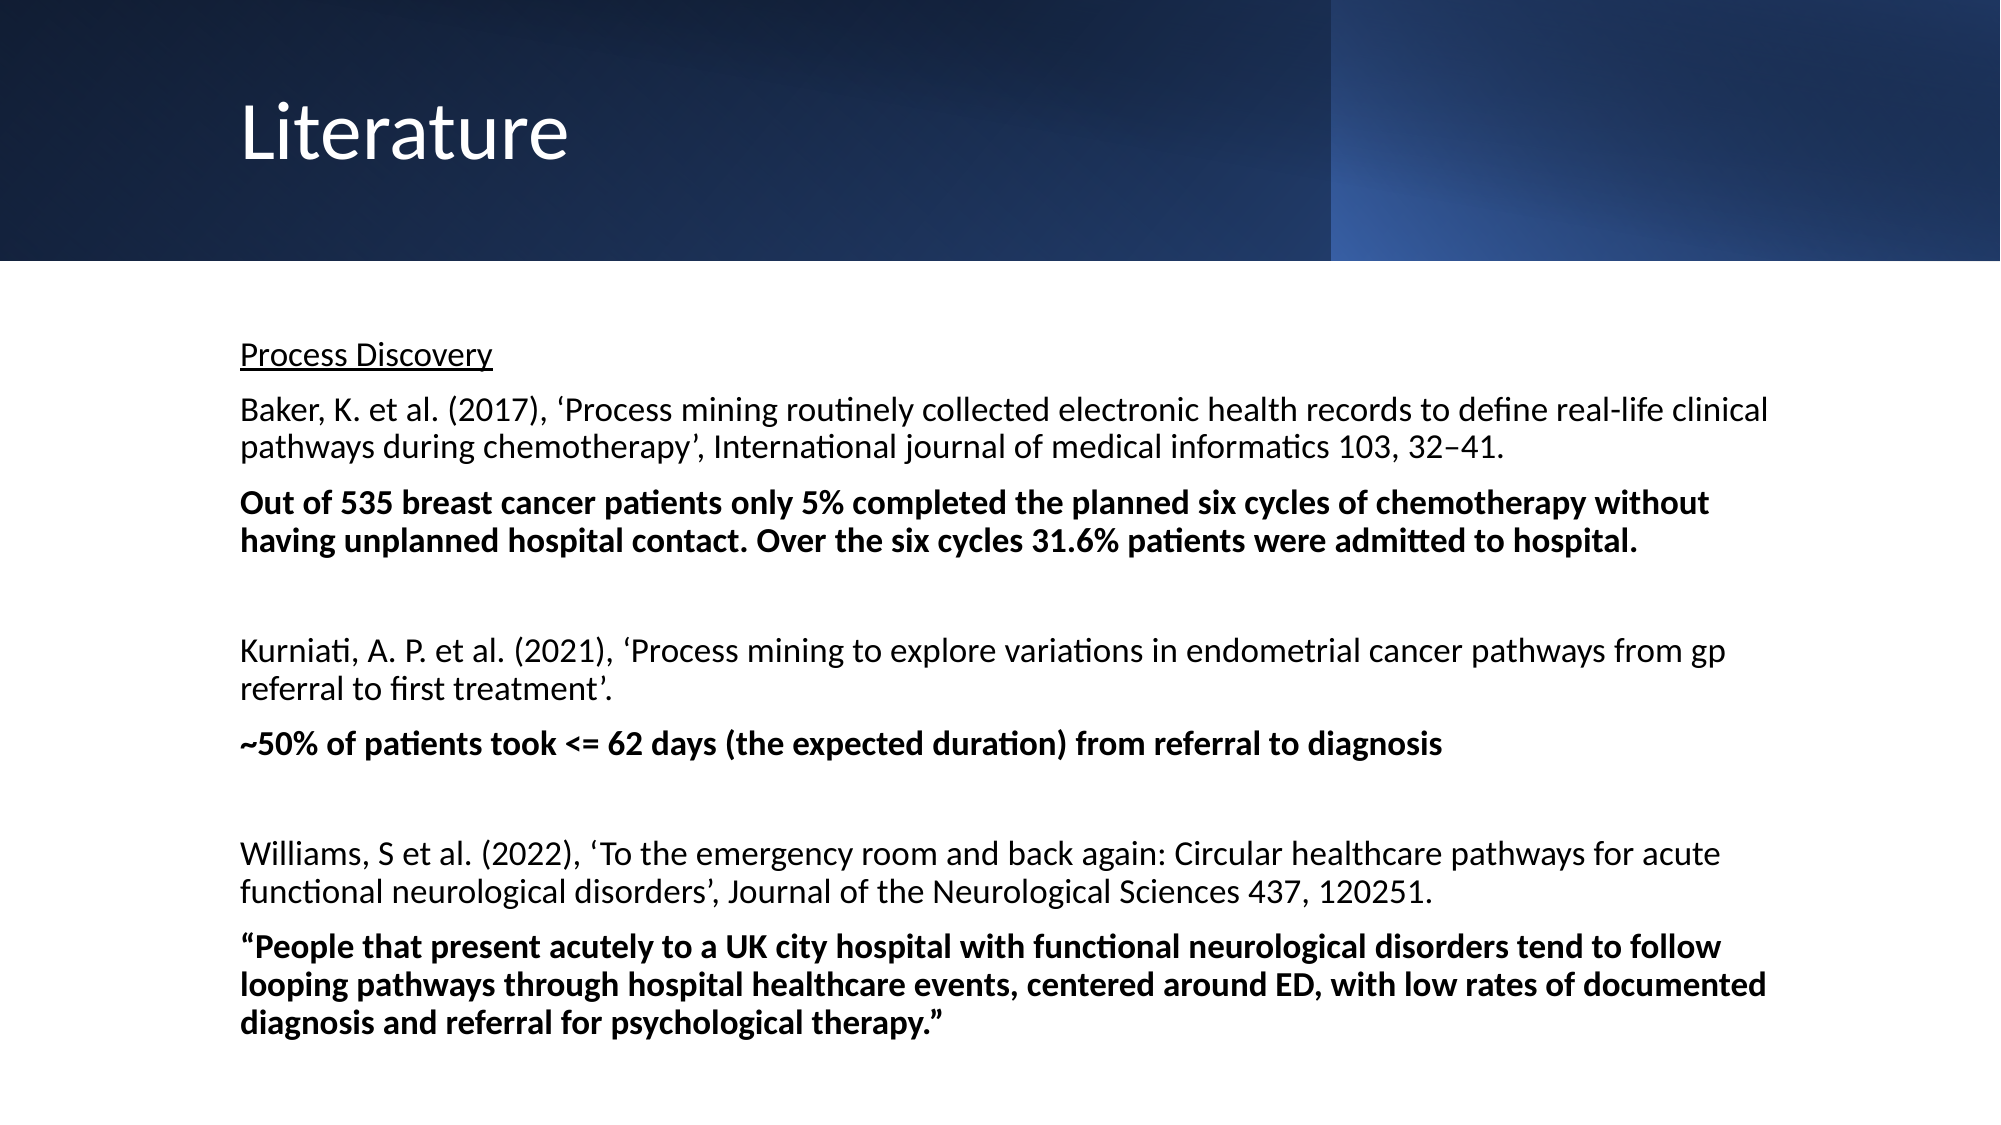

# Literature
Process Discovery
Baker, K. et al. (2017), ‘Process mining routinely collected electronic health records to define real-life clinical pathways during chemotherapy’, International journal of medical informatics 103, 32–41.
Out of 535 breast cancer patients only 5% completed the planned six cycles of chemotherapy without having unplanned hospital contact. Over the six cycles 31.6% patients were admitted to hospital.

Kurniati, A. P. et al. (2021), ‘Process mining to explore variations in endometrial cancer pathways from gp referral to first treatment’.
~50% of patients took <= 62 days (the expected duration) from referral to diagnosis

Williams, S et al. (2022), ‘To the emergency room and back again: Circular healthcare pathways for acute functional neurological disorders’, Journal of the Neurological Sciences 437, 120251.
“People that present acutely to a UK city hospital with functional neurological disorders tend to follow looping pathways through hospital healthcare events, centered around ED, with low rates of documented diagnosis and referral for psychological therapy.”